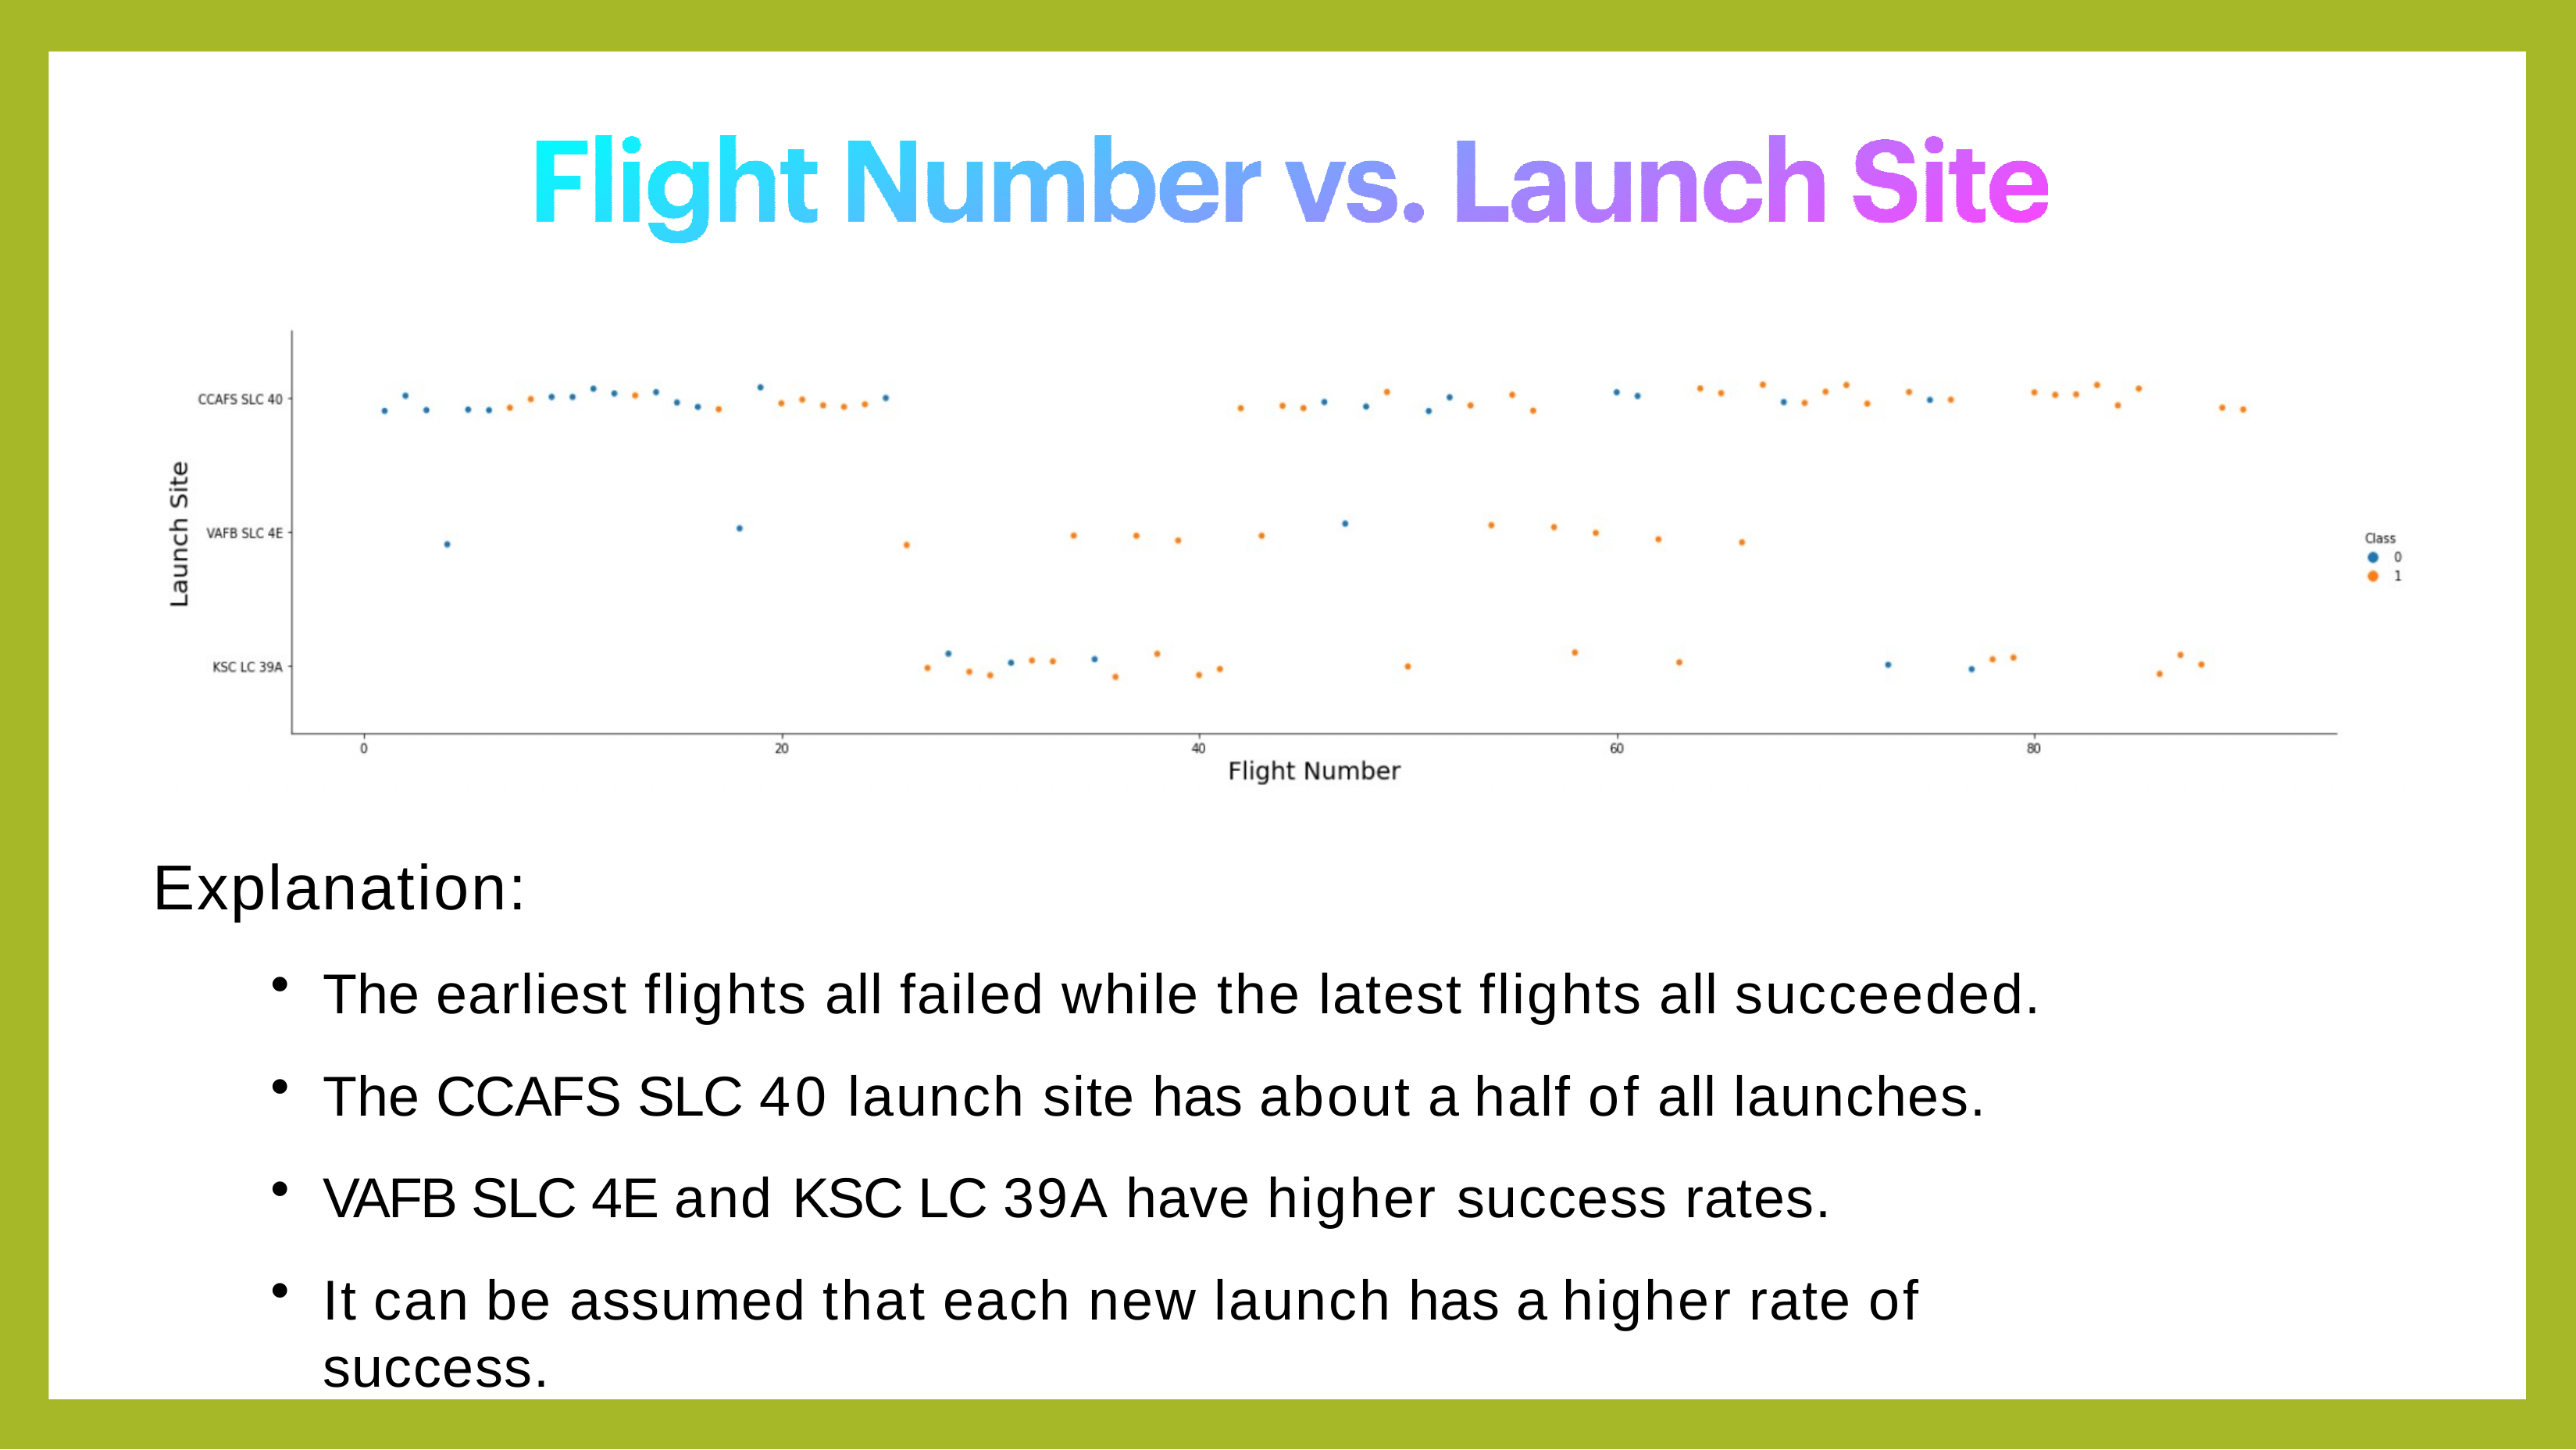

Explanation:
The earliest flights all failed while the latest flights all succeeded.
The CCAFS SLC 40 launch site has about a half of all launches.
VAFB SLC 4E and KSC LC 39A have higher success rates.
It can be assumed that each new launch has a higher rate of success.